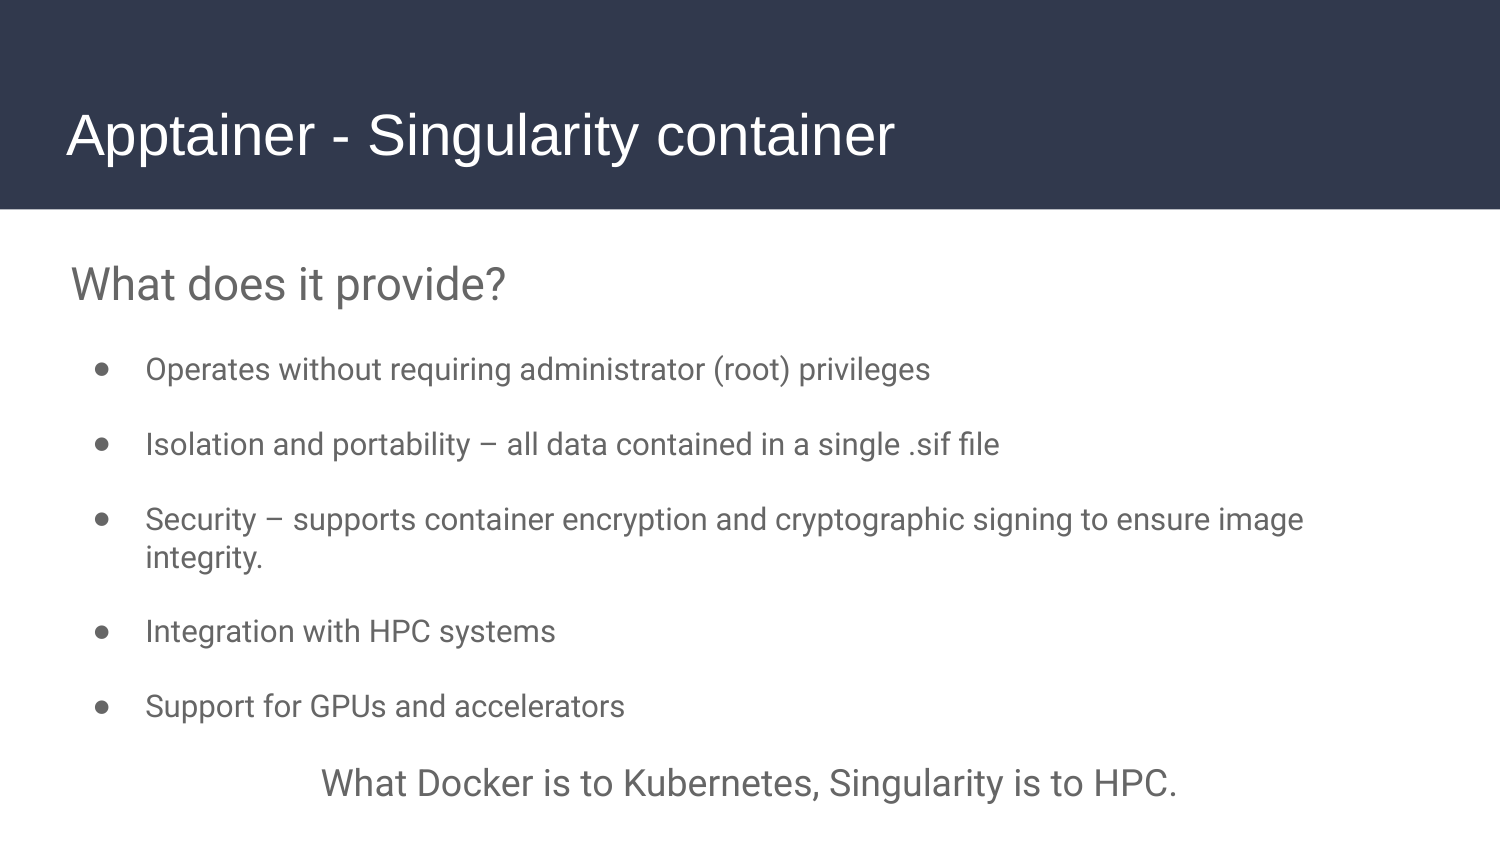

# Apptainer - Singularity container
What does it provide?
Operates without requiring administrator (root) privileges

Isolation and portability – all data contained in a single .sif file

Security – supports container encryption and cryptographic signing to ensure image integrity.
Integration with HPC systems
Support for GPUs and accelerators
What Docker is to Kubernetes, Singularity is to HPC.